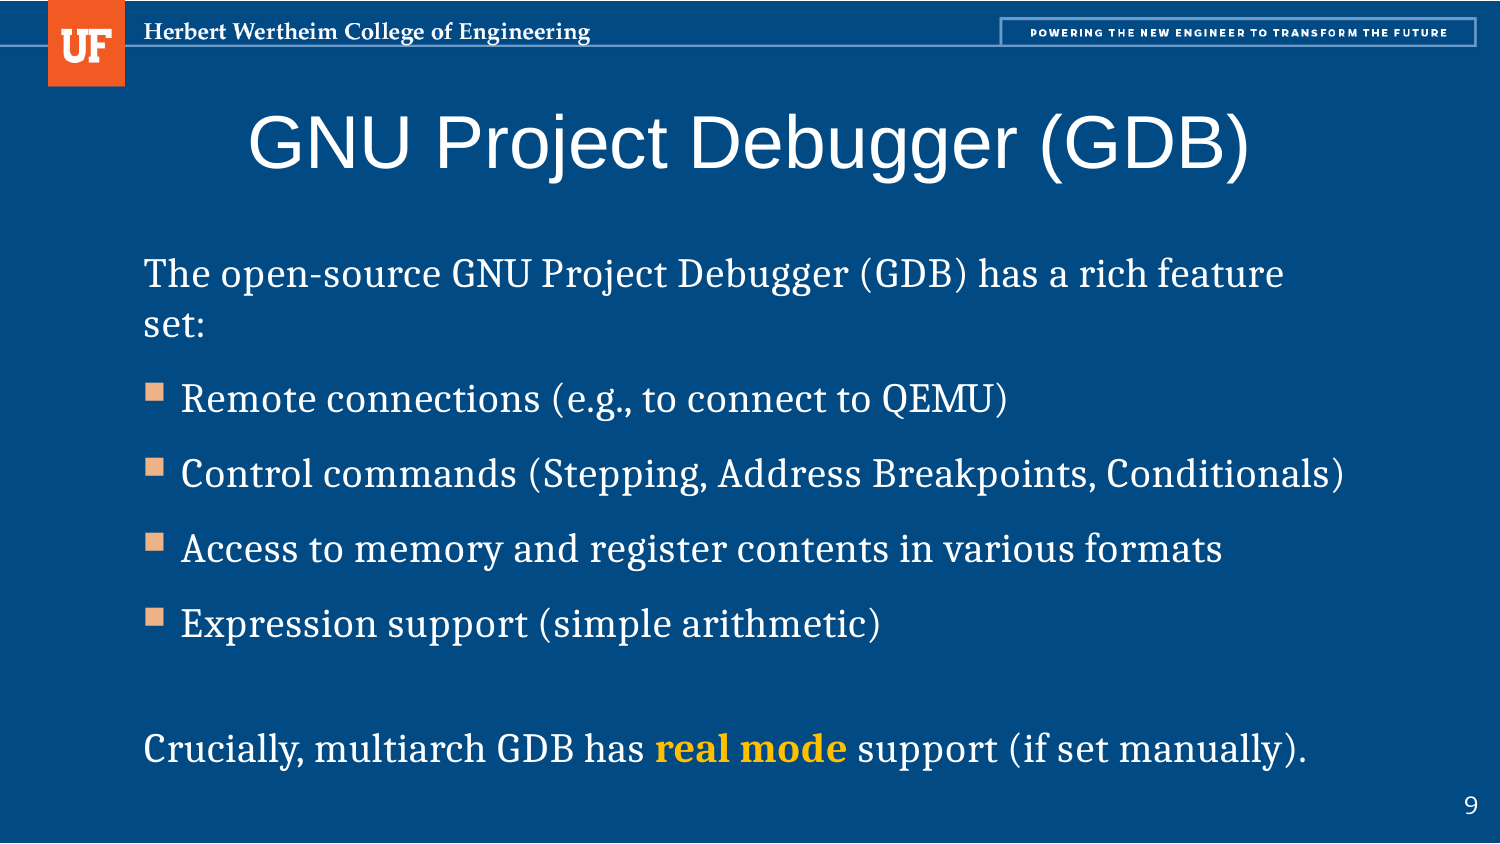

# GNU Project Debugger (GDB)
The open-source GNU Project Debugger (GDB) has a rich feature set:
Remote connections (e.g., to connect to QEMU)
Control commands (Stepping, Address Breakpoints, Conditionals)
Access to memory and register contents in various formats
Expression support (simple arithmetic)
Crucially, multiarch GDB has real mode support (if set manually).
9